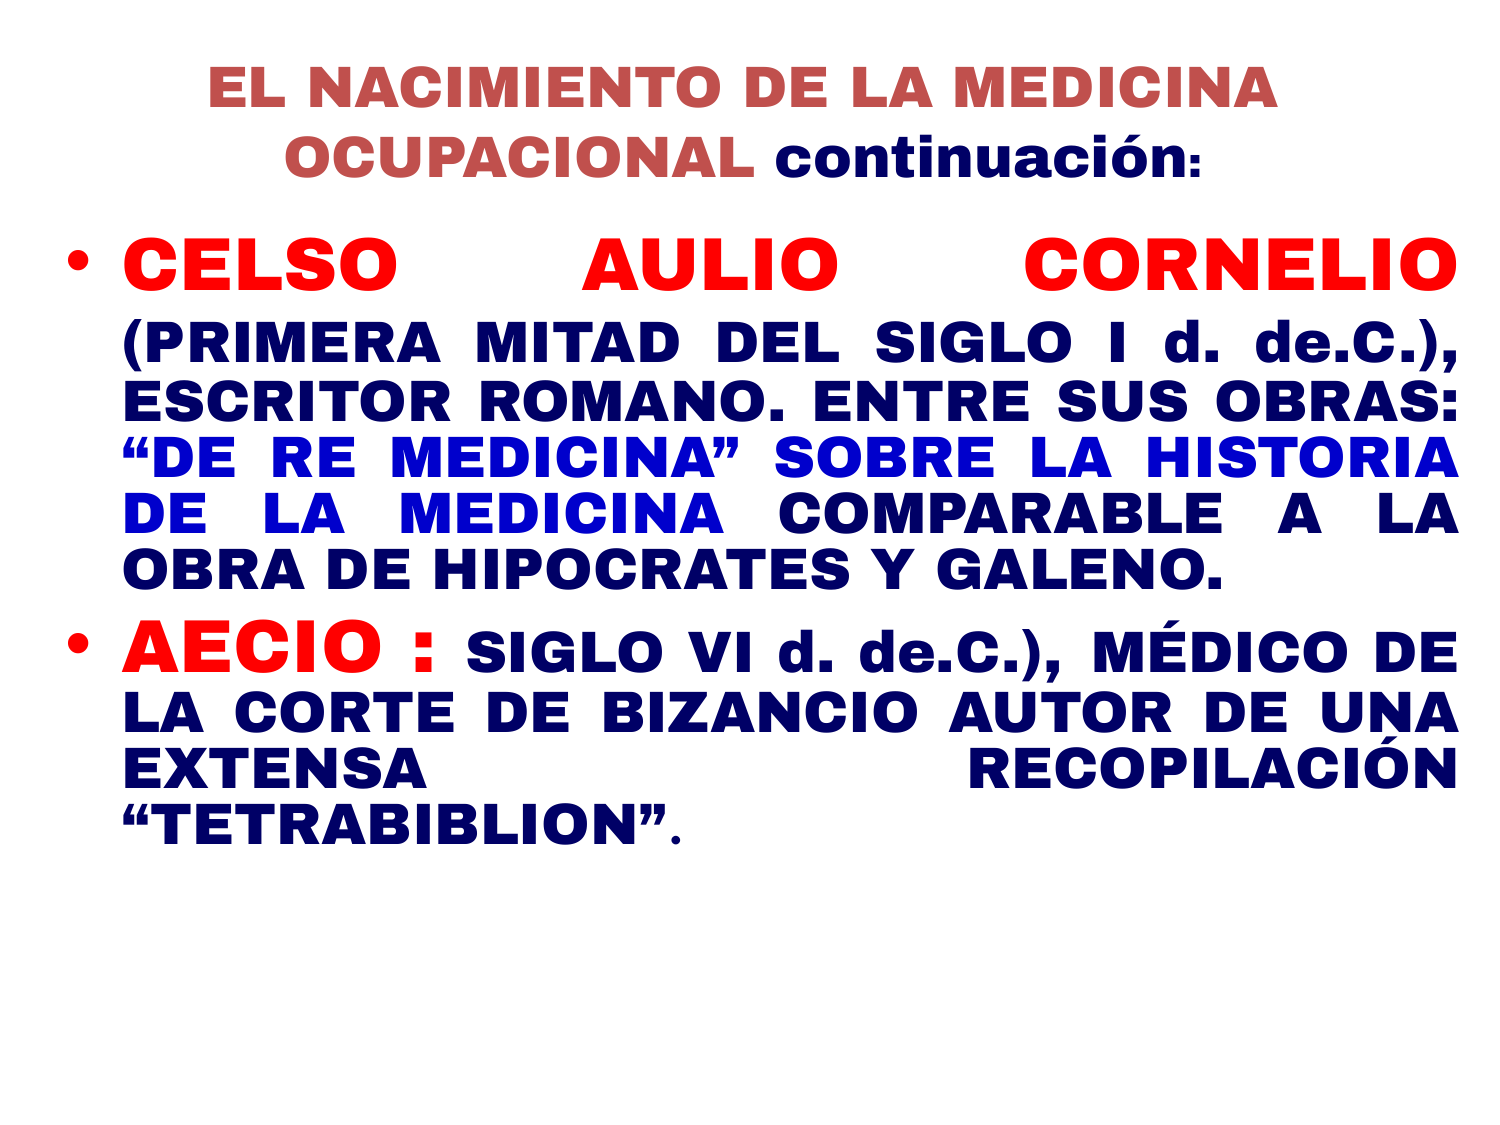

# EL NACIMIENTO DE LA MEDICINA OCUPACIONAL continuación:
CELSO AULIO CORNELIO (PRIMERA MITAD DEL SIGLO I d. de.C.), ESCRITOR ROMANO. ENTRE SUS OBRAS: “DE RE MEDICINA” SOBRE LA HISTORIA DE LA MEDICINA COMPARABLE A LA OBRA DE HIPOCRATES Y GALENO.
AECIO : SIGLO VI d. de.C.), MÉDICO DE LA CORTE DE BIZANCIO AUTOR DE UNA EXTENSA RECOPILACIÓN “TETRABIBLION”.